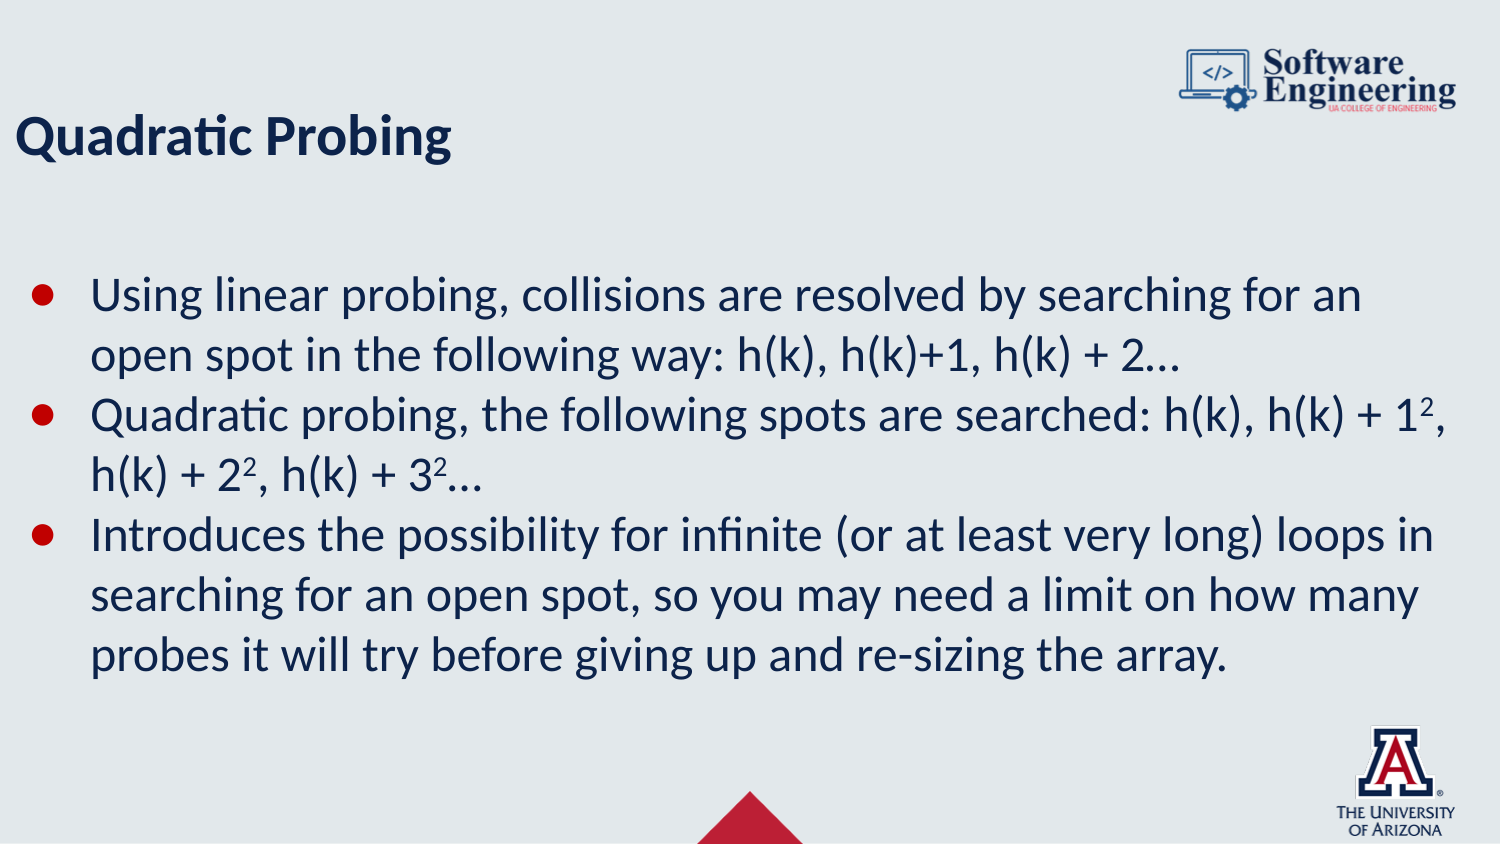

Quadratic Probing
Using linear probing, collisions are resolved by searching for an open spot in the following way: h(k), h(k)+1, h(k) + 2…
Quadratic probing, the following spots are searched: h(k), h(k) + 12, h(k) + 22, h(k) + 32…
Introduces the possibility for infinite (or at least very long) loops in searching for an open spot, so you may need a limit on how many probes it will try before giving up and re-sizing the array.